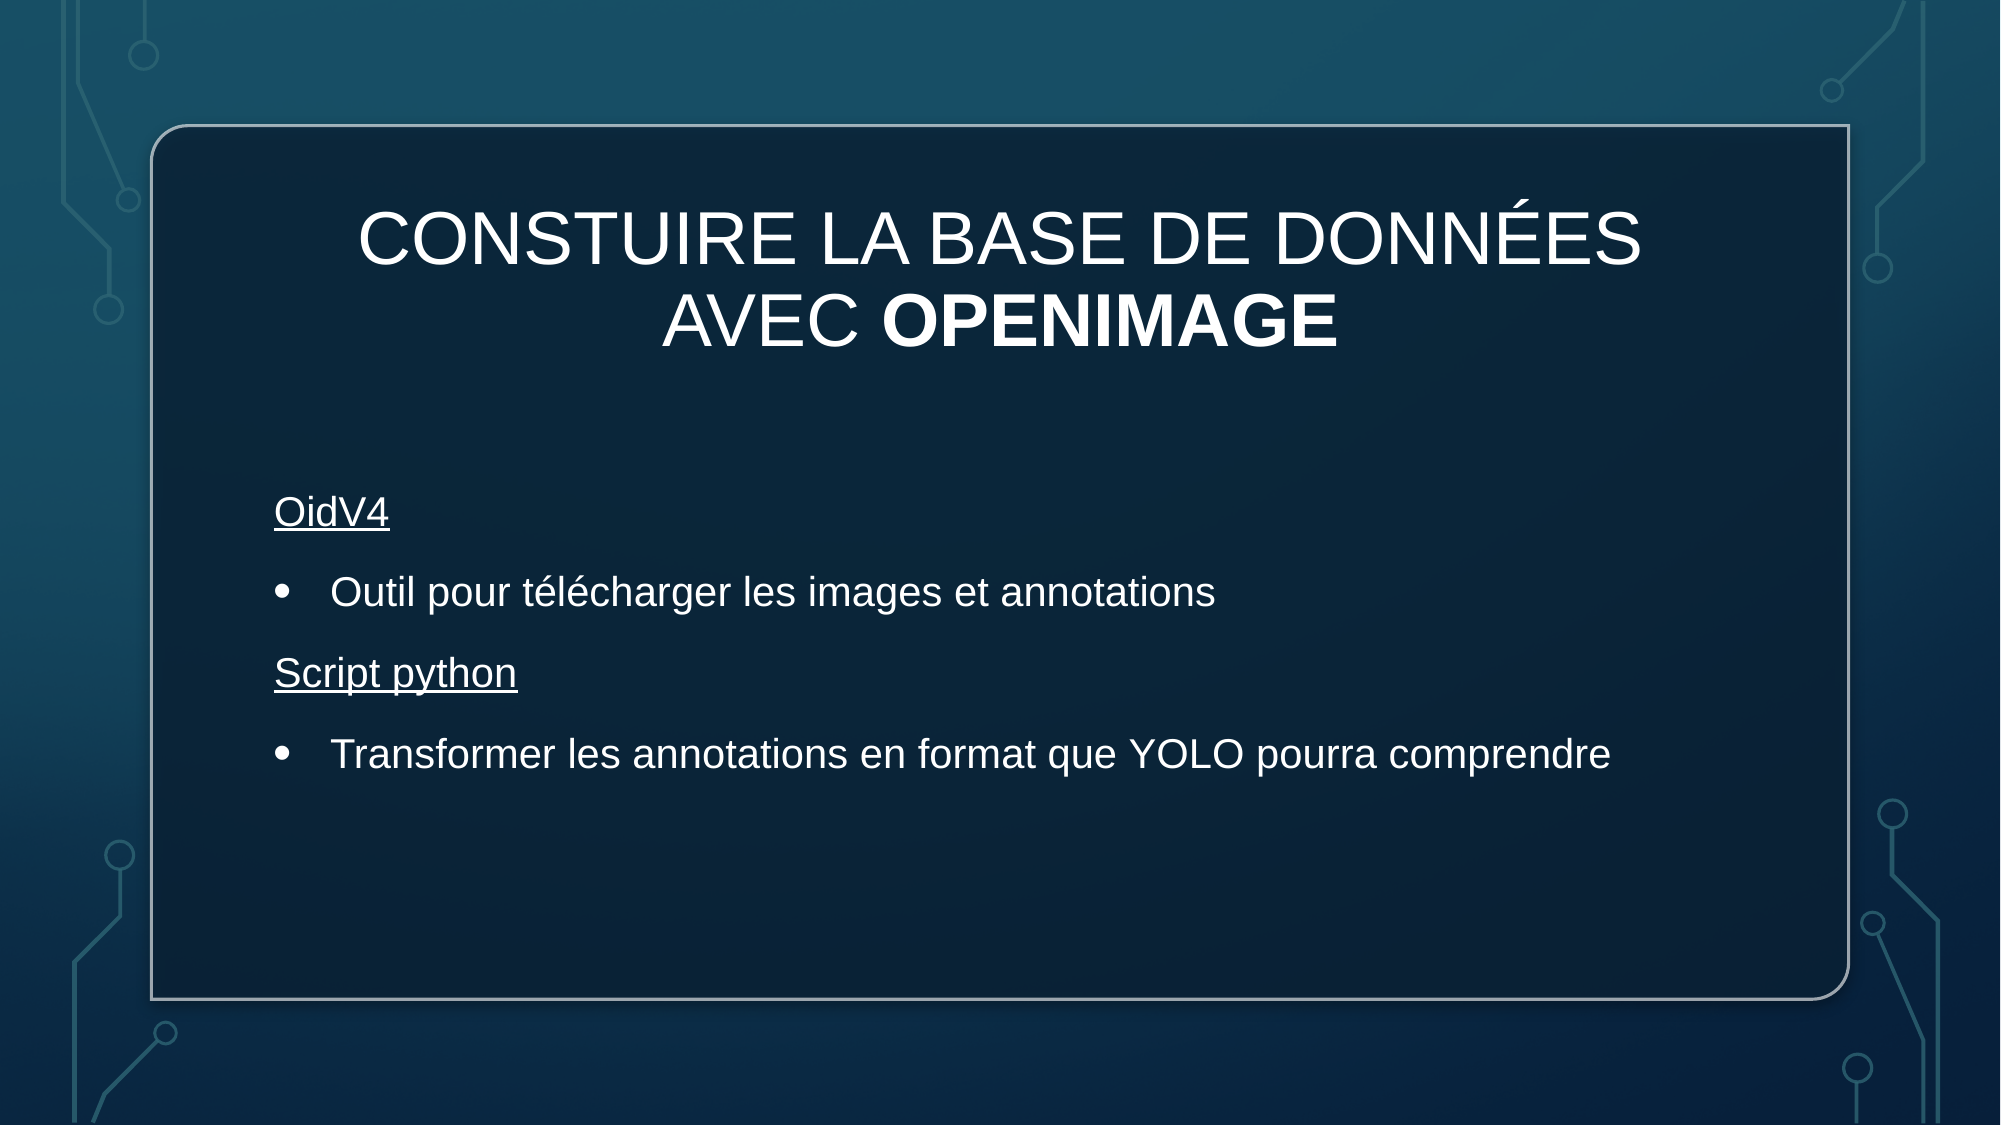

# Constuire la base de données avec OpenImage

OidV4
Outil pour télécharger les images et annotations
Script python
Transformer les annotations en format que YOLO pourra comprendre